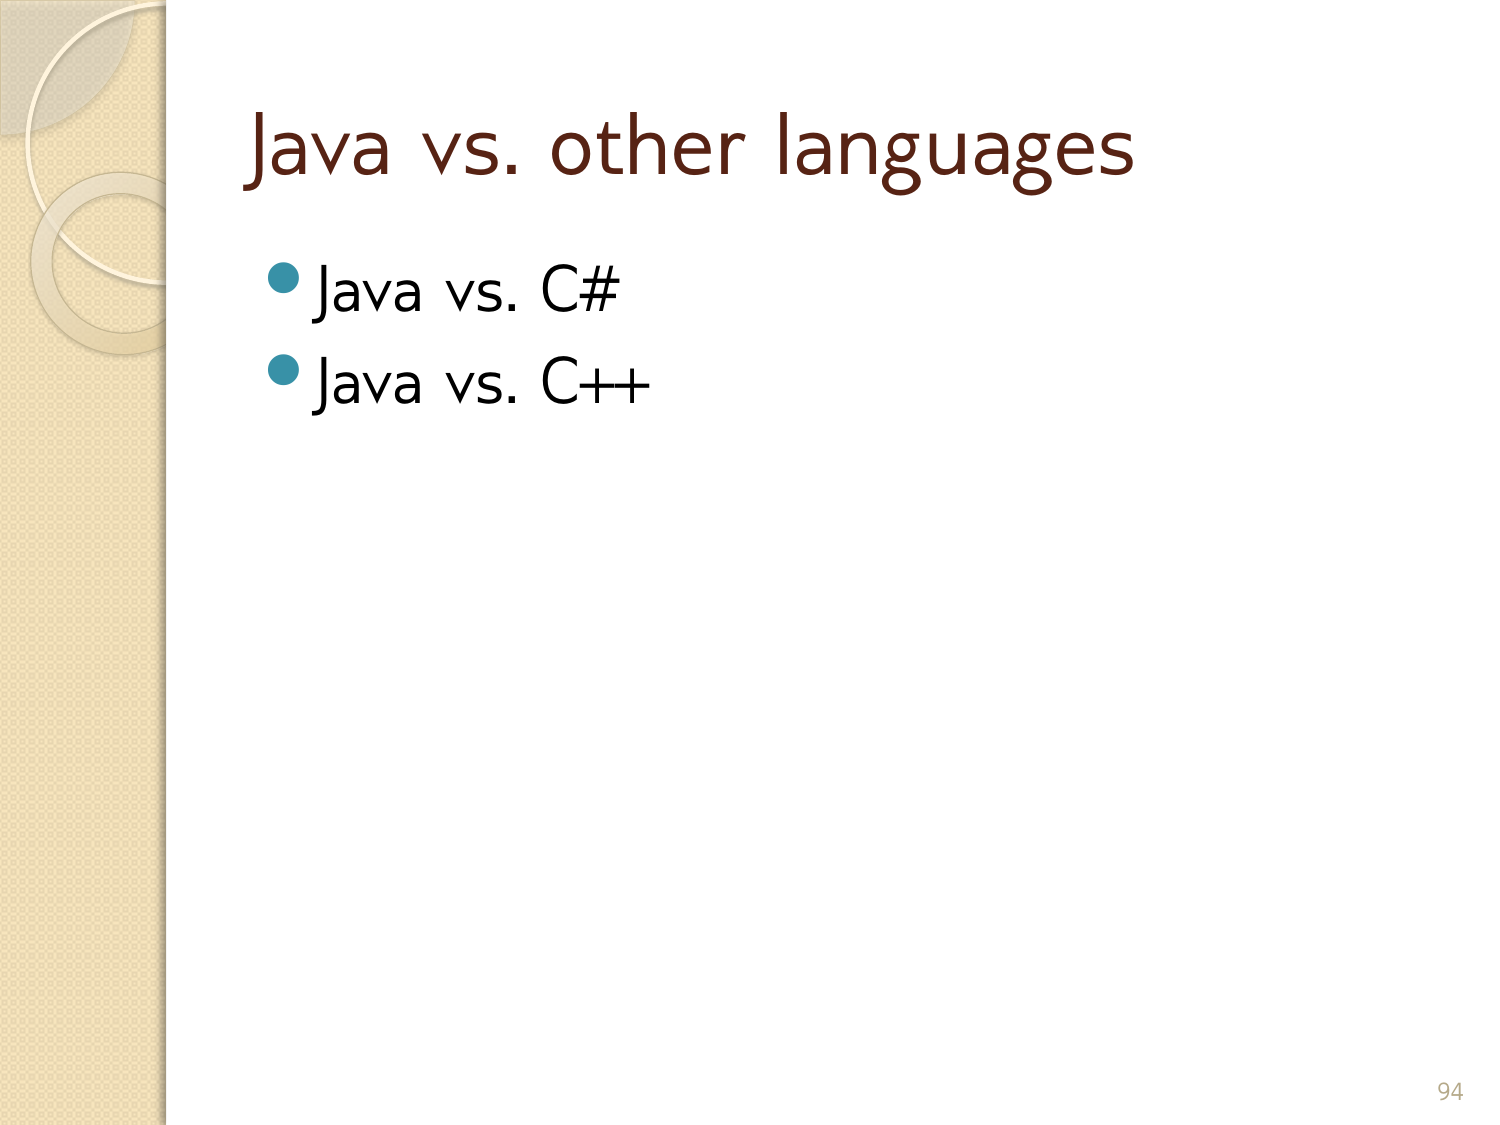

# Java vs. other languages
Java vs. C#
Java vs. C++
94